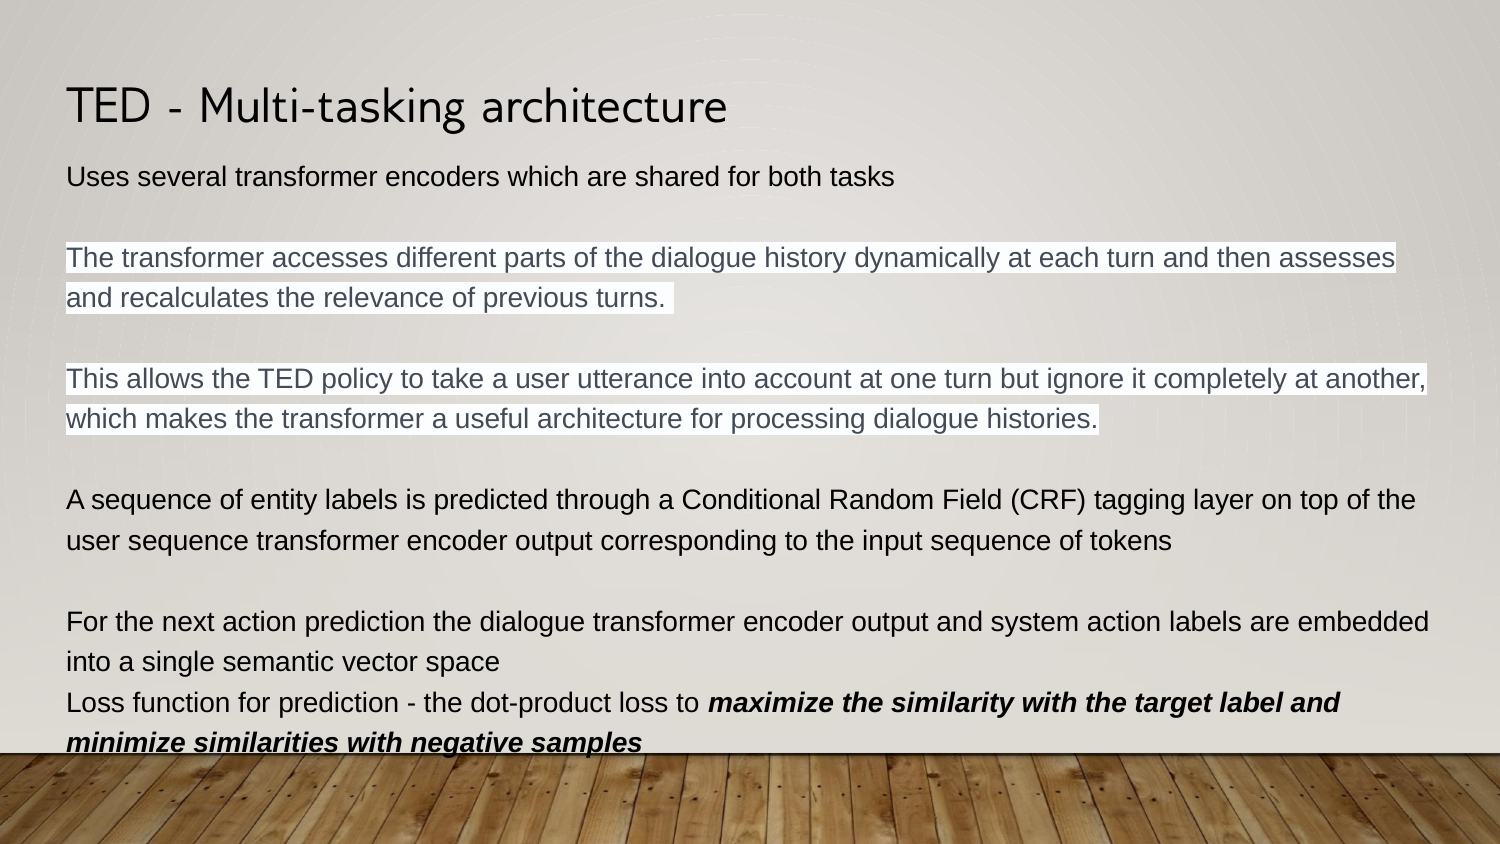

# TED - Multi-tasking architecture
Uses several transformer encoders which are shared for both tasks

The transformer accesses different parts of the dialogue history dynamically at each turn and then assesses and recalculates the relevance of previous turns.

This allows the TED policy to take a user utterance into account at one turn but ignore it completely at another, which makes the transformer a useful architecture for processing dialogue histories.

A sequence of entity labels is predicted through a Conditional Random Field (CRF) tagging layer on top of the user sequence transformer encoder output corresponding to the input sequence of tokens

For the next action prediction the dialogue transformer encoder output and system action labels are embedded into a single semantic vector space
Loss function for prediction - the dot-product loss to maximize the similarity with the target label and minimize similarities with negative samples